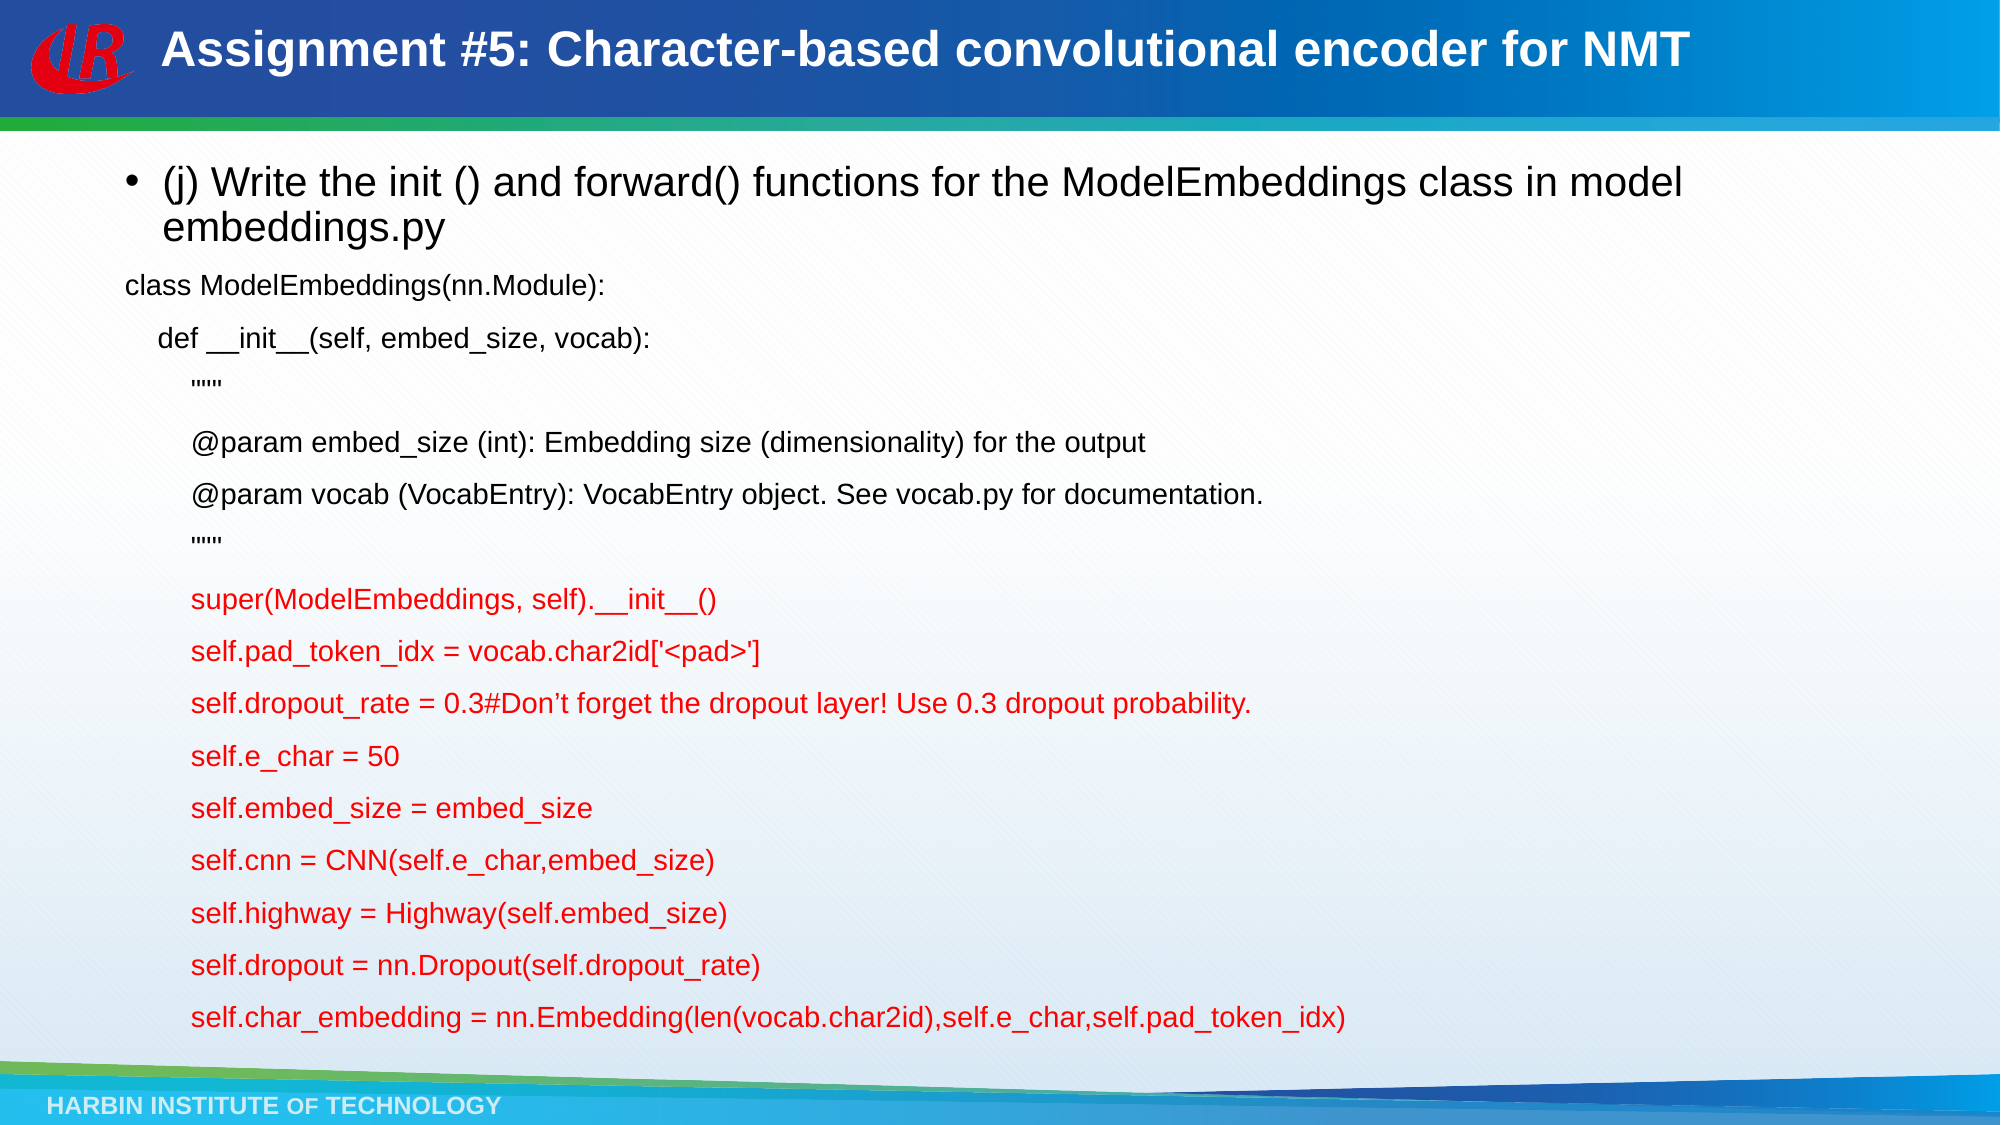

# Assignment #5: Character-based convolutional encoder for NMT
(j) Write the init () and forward() functions for the ModelEmbeddings class in model embeddings.py
class ModelEmbeddings(nn.Module):
    def __init__(self, embed_size, vocab):
        """
        @param embed_size (int): Embedding size (dimensionality) for the output
        @param vocab (VocabEntry): VocabEntry object. See vocab.py for documentation.
        """
        super(ModelEmbeddings, self).__init__()
        self.pad_token_idx = vocab.char2id['<pad>']
        self.dropout_rate = 0.3#Don’t forget the dropout layer! Use 0.3 dropout probability.
        self.e_char = 50
        self.embed_size = embed_size
        self.cnn = CNN(self.e_char,embed_size)
        self.highway = Highway(self.embed_size)
        self.dropout = nn.Dropout(self.dropout_rate)
        self.char_embedding = nn.Embedding(len(vocab.char2id),self.e_char,self.pad_token_idx)

51
HARBIN INSTITUTE OF TECHNOLOGY